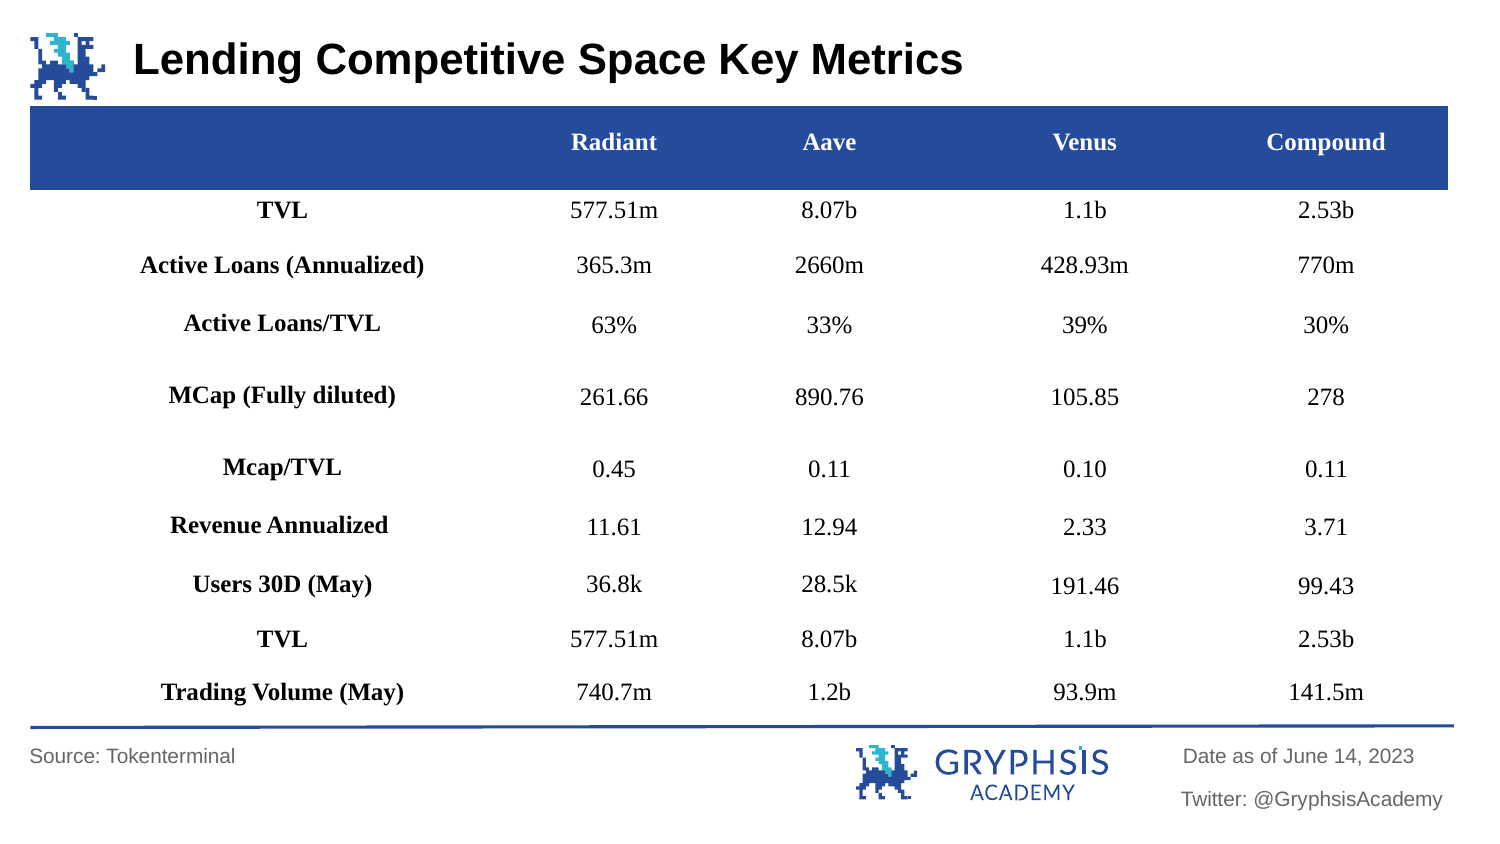

Lending Competitive Space Key Metrics

|  | Radiant | Aave | Venus | Compound |
| --- | --- | --- | --- | --- |
| TVL | 577.51m | 8.07b | 1.1b | 2.53b |
| Active Loans (Annualized) | 365.3m | 2660m | 428.93m | 770m |
| Active Loans/TVL | 63% | 33% | 39% | 30% |
| MCap (Fully diluted) | 261.66 | 890.76 | 105.85 | 278 |
| Mcap/TVL | 0.45 | 0.11 | 0.10 | 0.11 |
| Revenue Annualized | 11.61 | 12.94 | 2.33 | 3.71 |
| Users 30D (May) | 36.8k | 28.5k | 191.46 | 99.43 |
| TVL | 577.51m | 8.07b | 1.1b | 2.53b |
| Trading Volume (May) | 740.7m | 1.2b | 93.9m | 141.5m |
Source: Tokenterminal
Date as of June 14, 2023

Twitter: @GryphsisAcademy